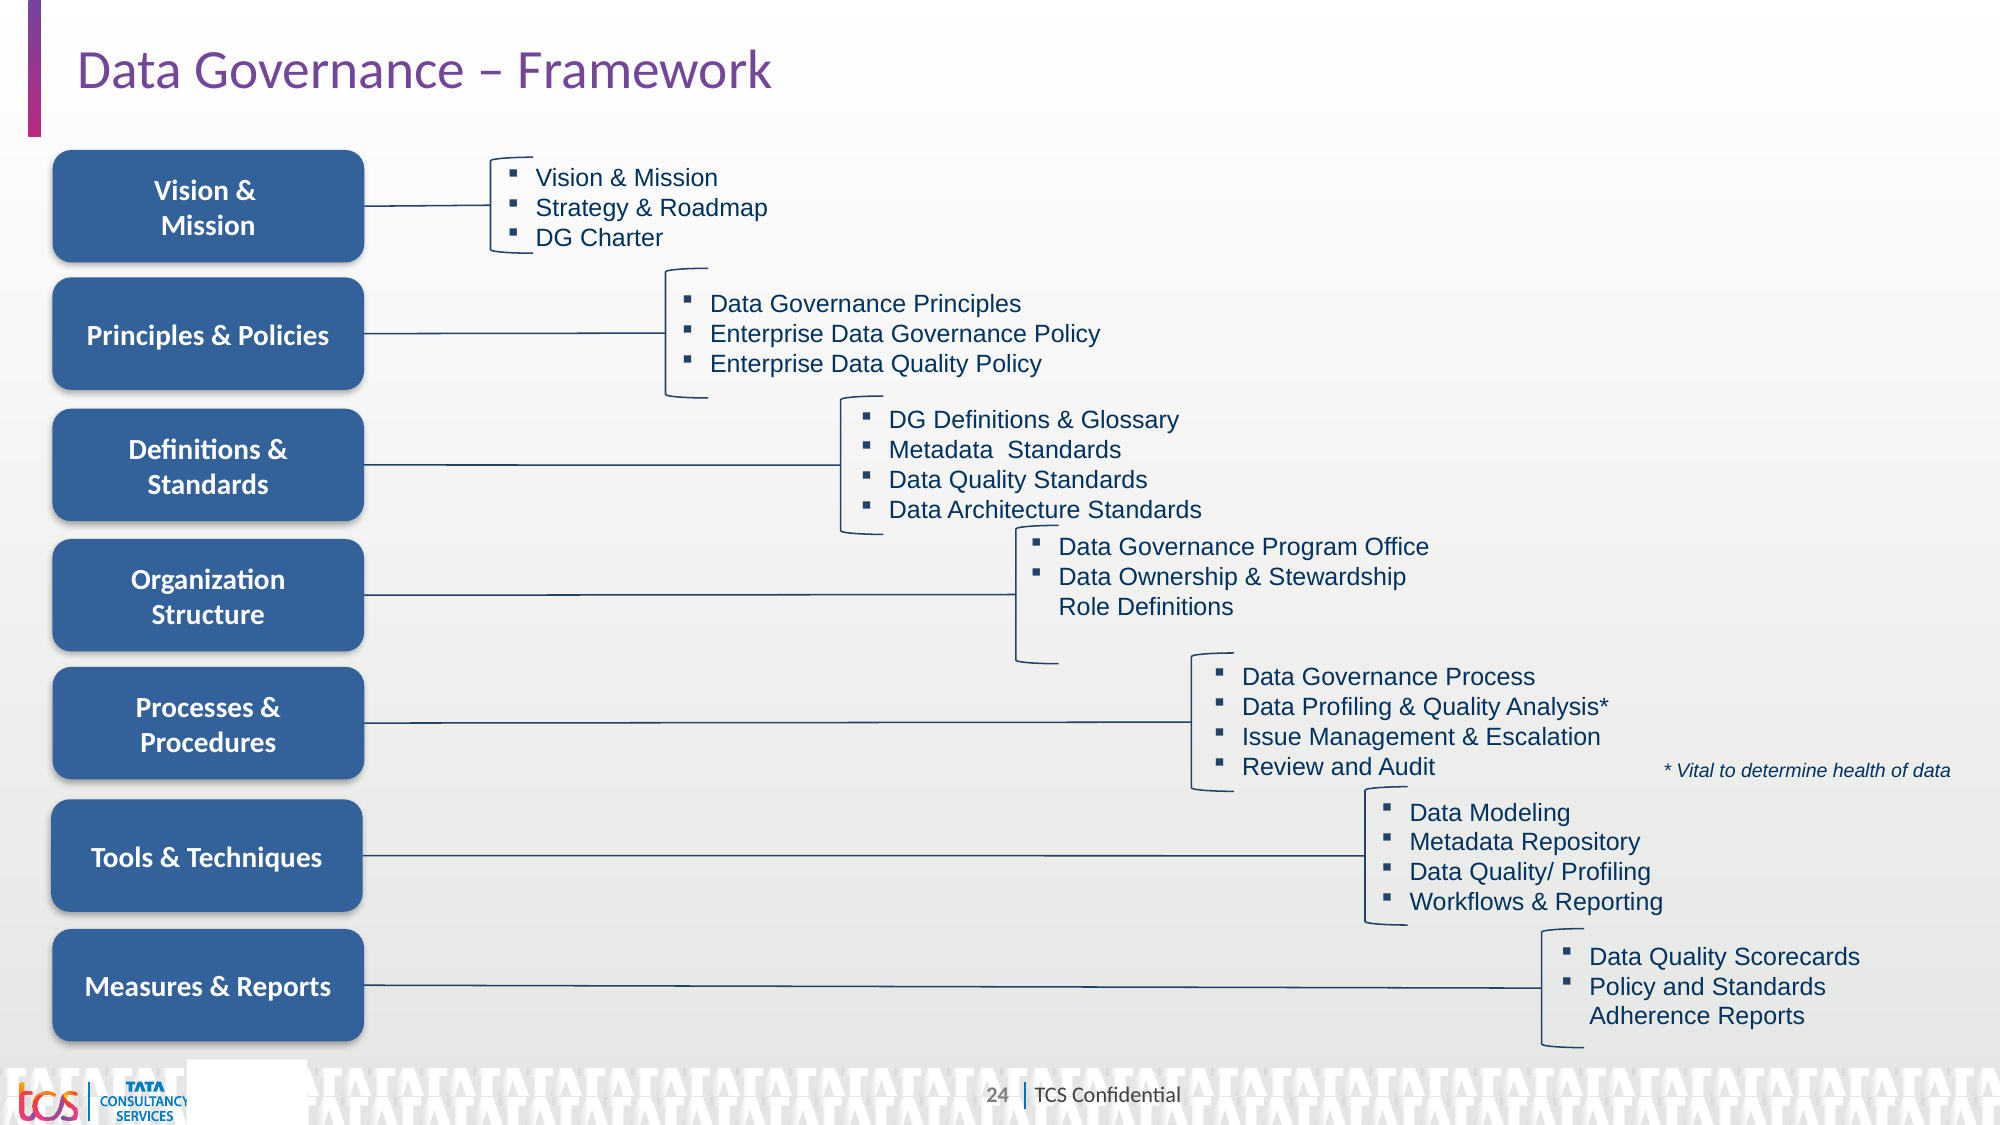

# Data Governance – Framework
Vision &
Mission
Vision & Mission
Strategy & Roadmap
DG Charter

Principles & Policies
Data Governance Principles
Enterprise Data Governance Policy
Enterprise Data Quality Policy

DG Definitions & Glossary
Metadata  Standards
Data Quality Standards
Data Architecture Standards
Definitions & Standards
Data Governance Program Office
Data Ownership & Stewardship Role Definitions

Organization Structure

Data Governance Process
Data Profiling & Quality Analysis*
Issue Management & Escalation
Review and Audit
Processes & Procedures
* Vital to determine health of data

Data Modeling
Metadata Repository
Data Quality/ Profiling
Workflows & Reporting
Tools & Techniques

Measures & Reports
Data Quality Scorecards
Policy and Standards Adherence Reports